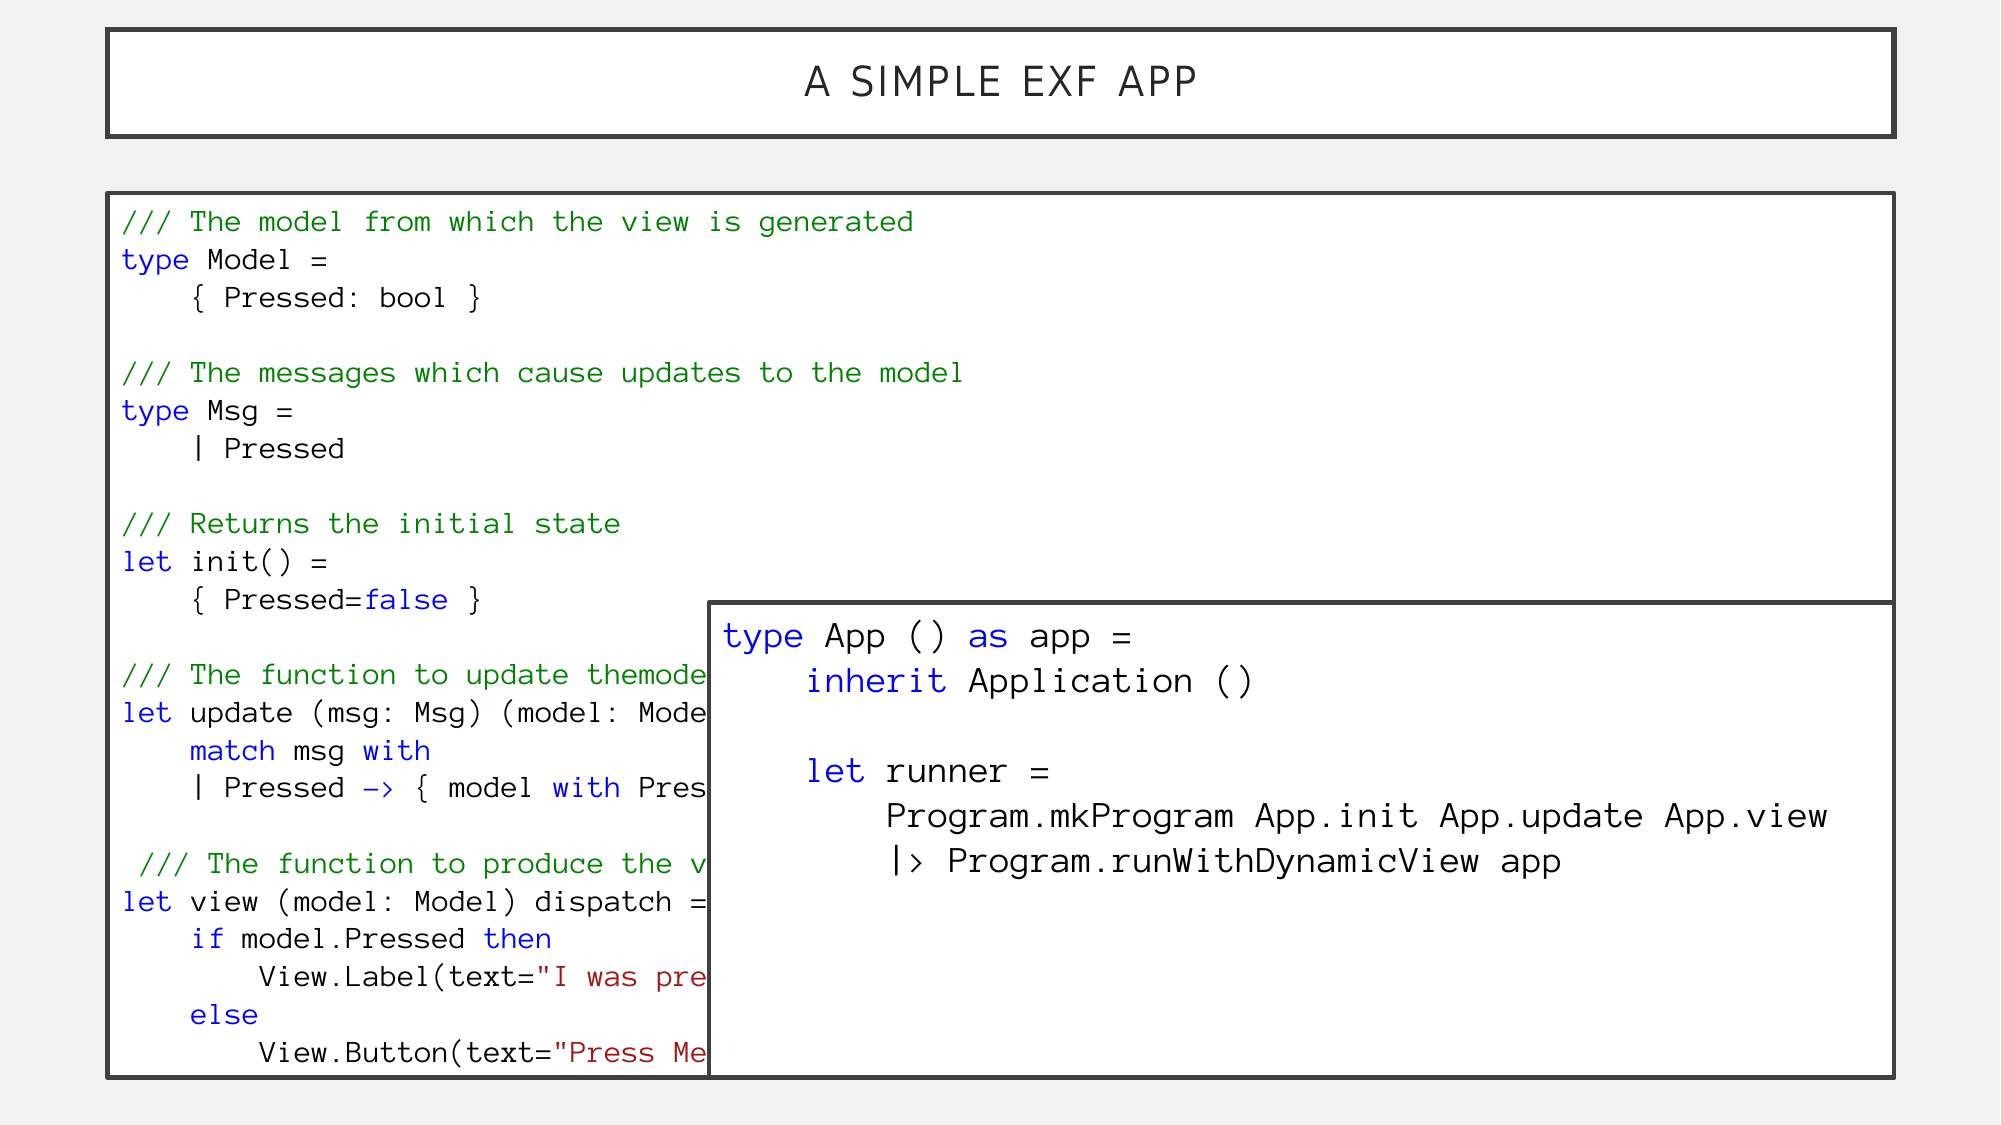

# A SIMPLE EXF APP
/// The model from which the view is generated
type Model =
    { Pressed: bool }

/// The messages which cause updates to the model
type Msg =
    | Pressed

/// Returns the initial state
let init() =
    { Pressed=false }

/// The function to update themodel
let update (msg: Msg) (model: Model) =
    match msg with
    | Pressed -> { model with Pressed = true }

 /// The function to produce the view elements for a given model
let view (model: Model) dispatch =
    if model.Pressed then
        View.Label(text="I was pressed!")
    else
        View.Button(text="Press Me!", command=(fun () -> dispatch Pressed))
type App () as app =
    inherit Application ()

    let runner =
        Program.mkProgram App.init App.update App.view
        |> Program.runWithDynamicView app